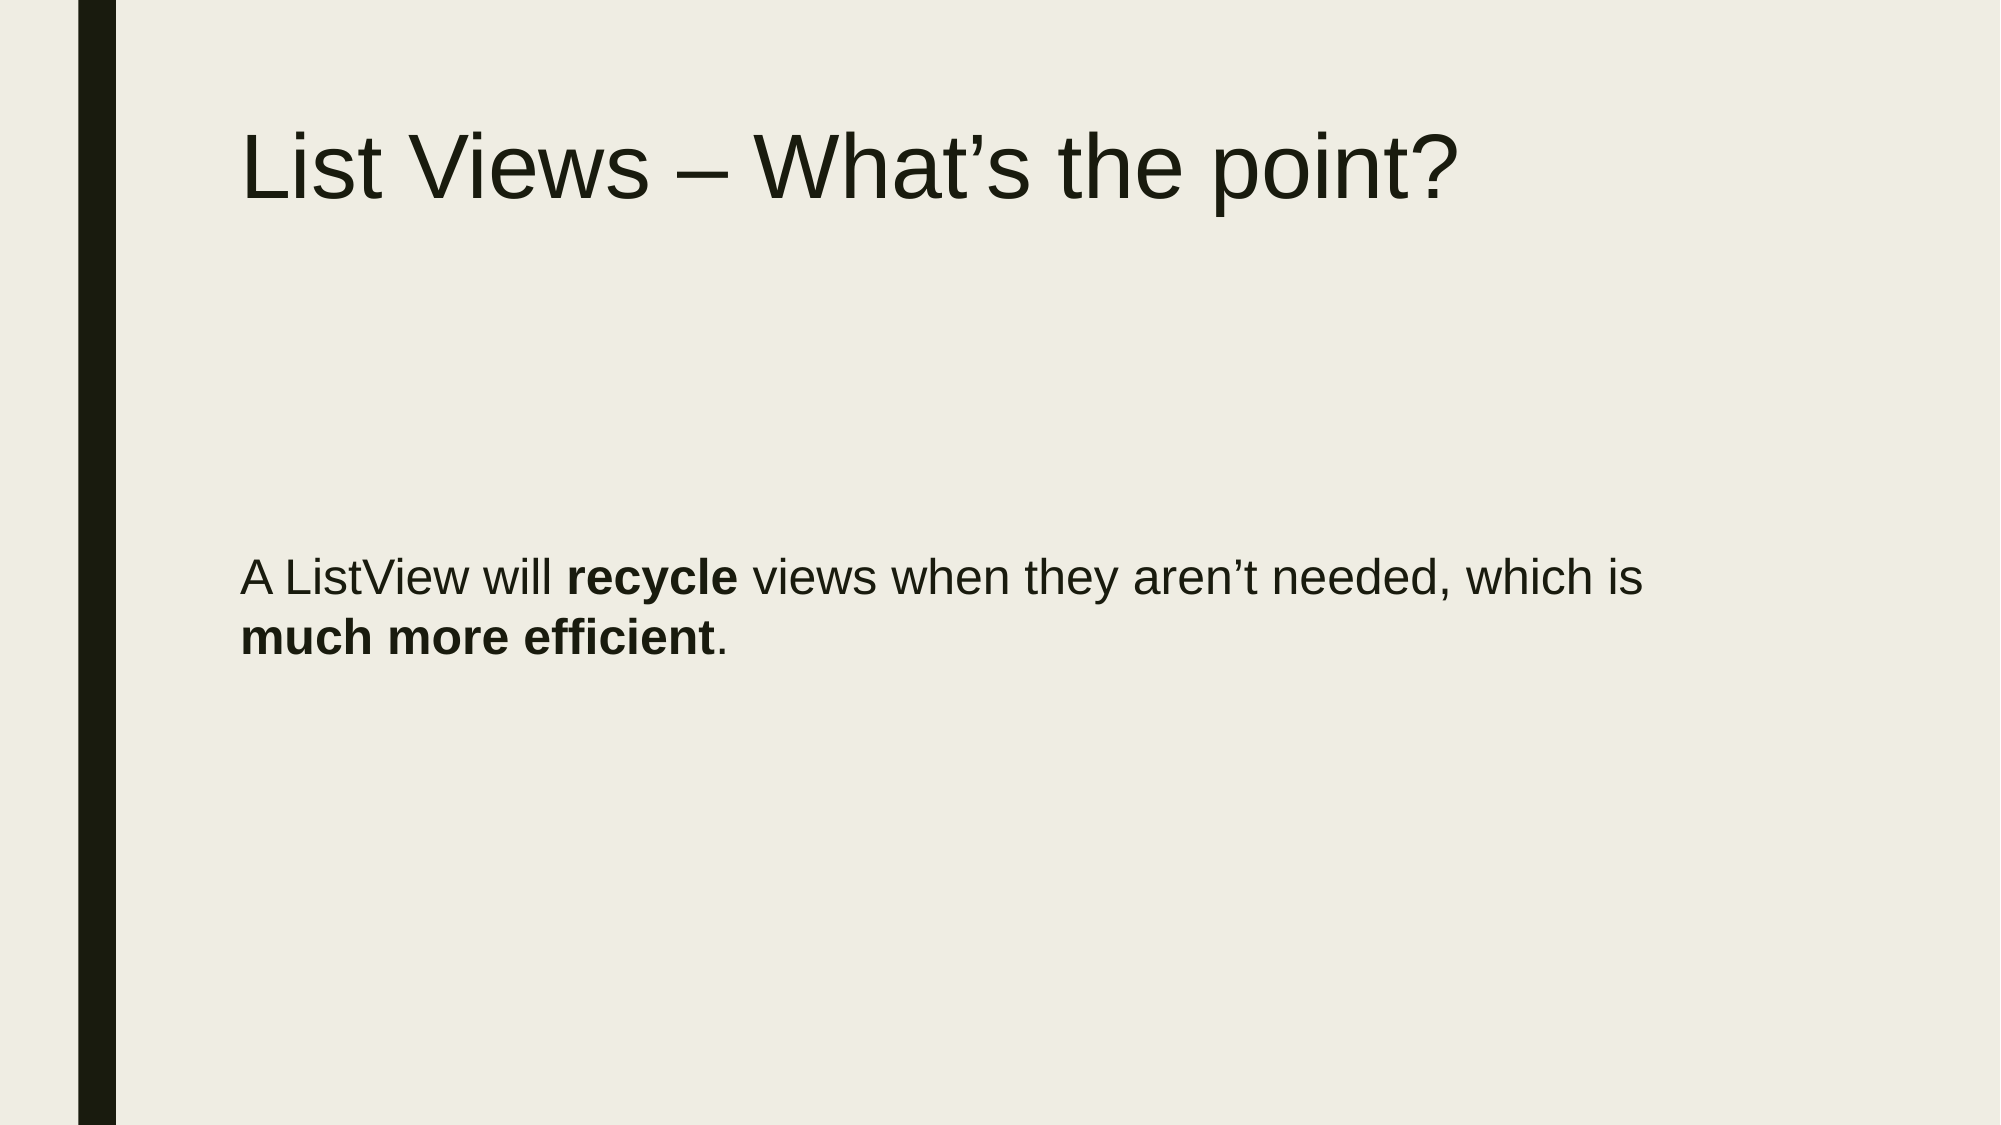

# List Views – What’s the point?
A ListView will recycle views when they aren’t needed, which is much more efficient.